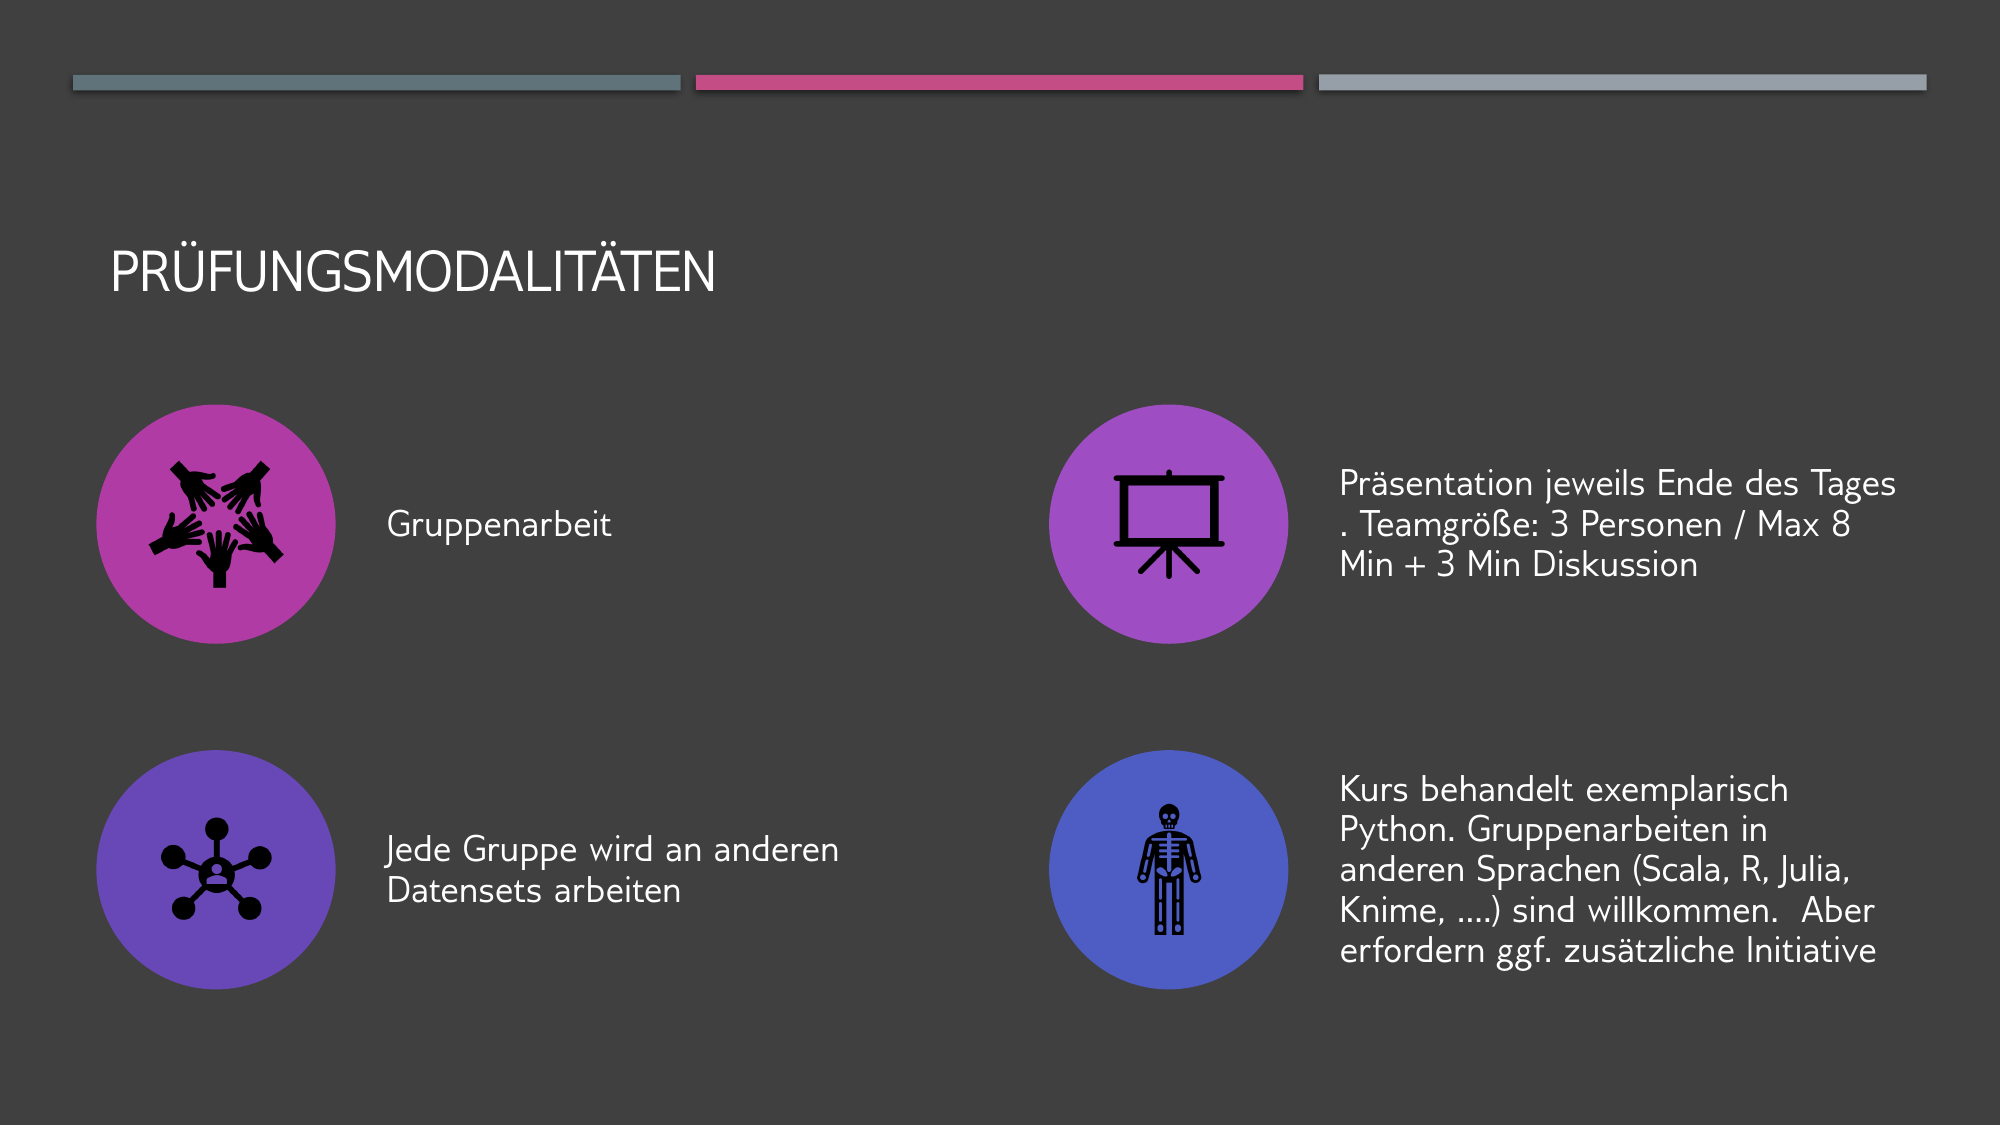

# Prüfungsmodalitäten
Gruppenarbeit
Präsentation jeweils Ende des Tages . Teamgröße: 3 Personen / Max 8 Min + 3 Min Diskussion
Jede Gruppe wird an anderen Datensets arbeiten
Kurs behandelt exemplarisch Python. Gruppenarbeiten in anderen Sprachen (Scala, R, Julia, Knime, ….) sind willkommen.  Aber erfordern ggf. zusätzliche Initiative